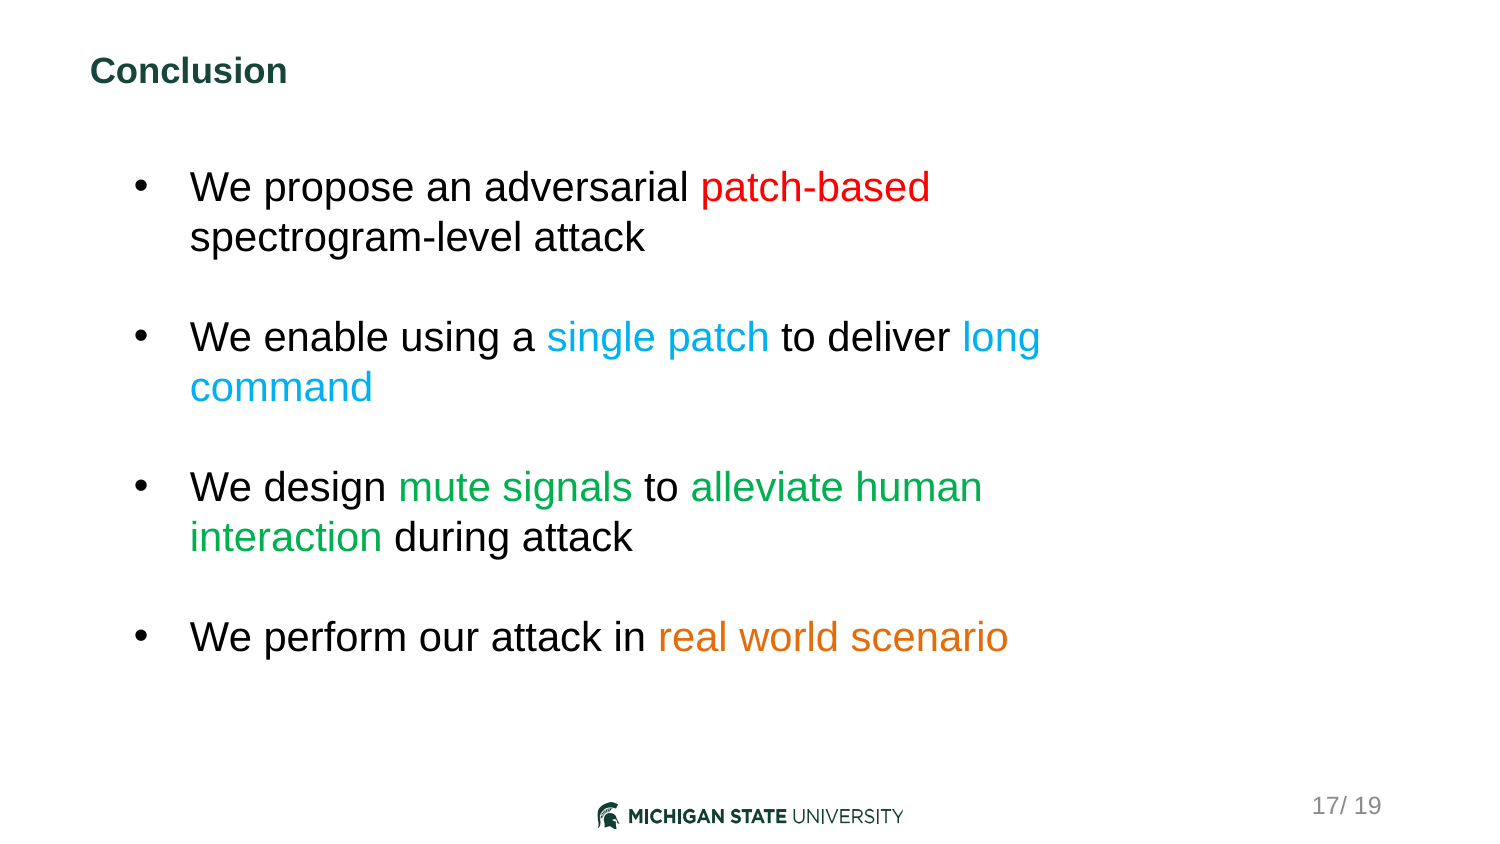

# Conclusion

We propose an adversarial patch-based spectrogram-level attack

We enable using a single patch to deliver long command

We design mute signals to alleviate human interaction during attack

We perform our attack in real world scenario
17/ 19